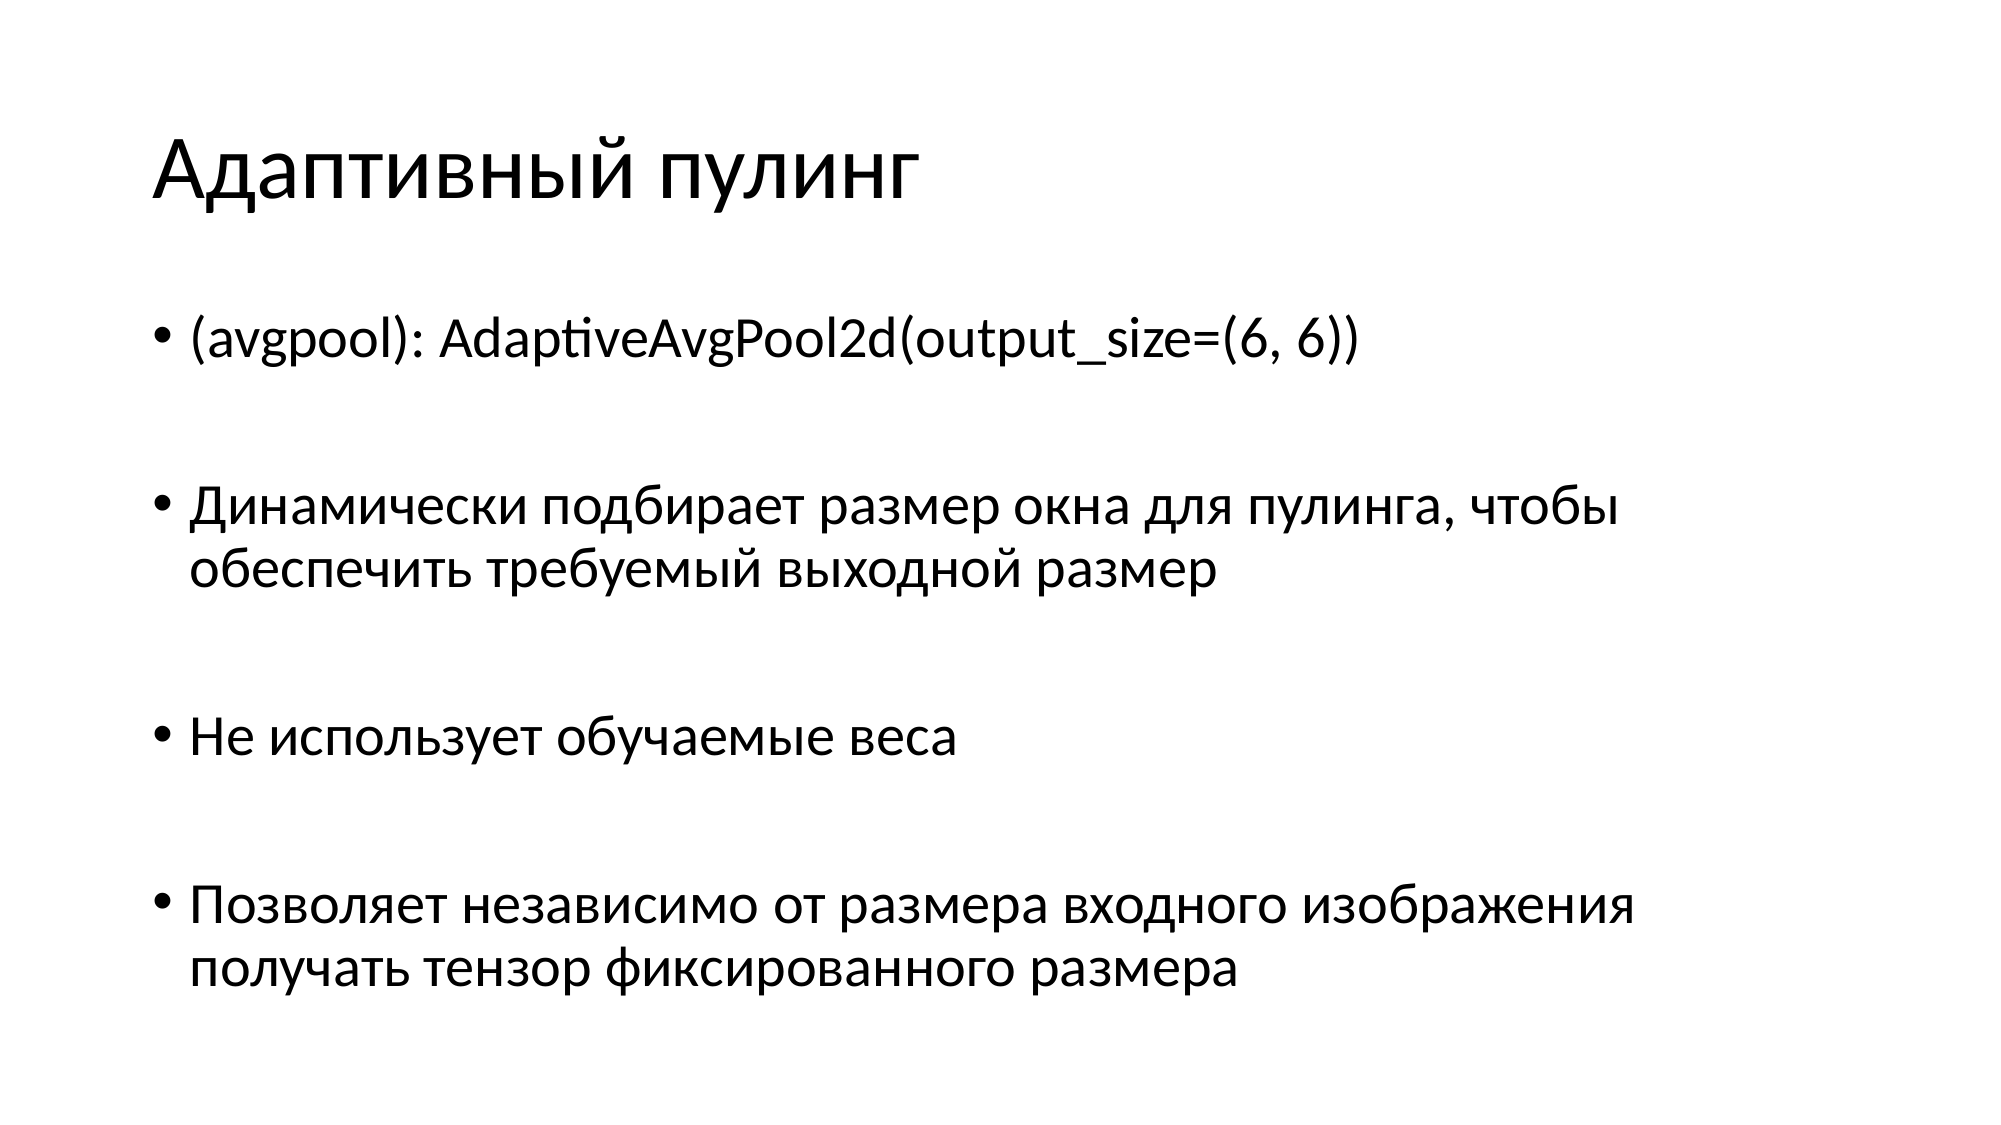

# Адаптивный пулинг
(avgpool): AdaptiveAvgPool2d(output_size=(6, 6))

Динамически подбирает размер окна для пулинга, чтобы обеспечить требуемый выходной размер

Не использует обучаемые веса

Позволяет независимо от размера входного изображения получать тензор фиксированного размера